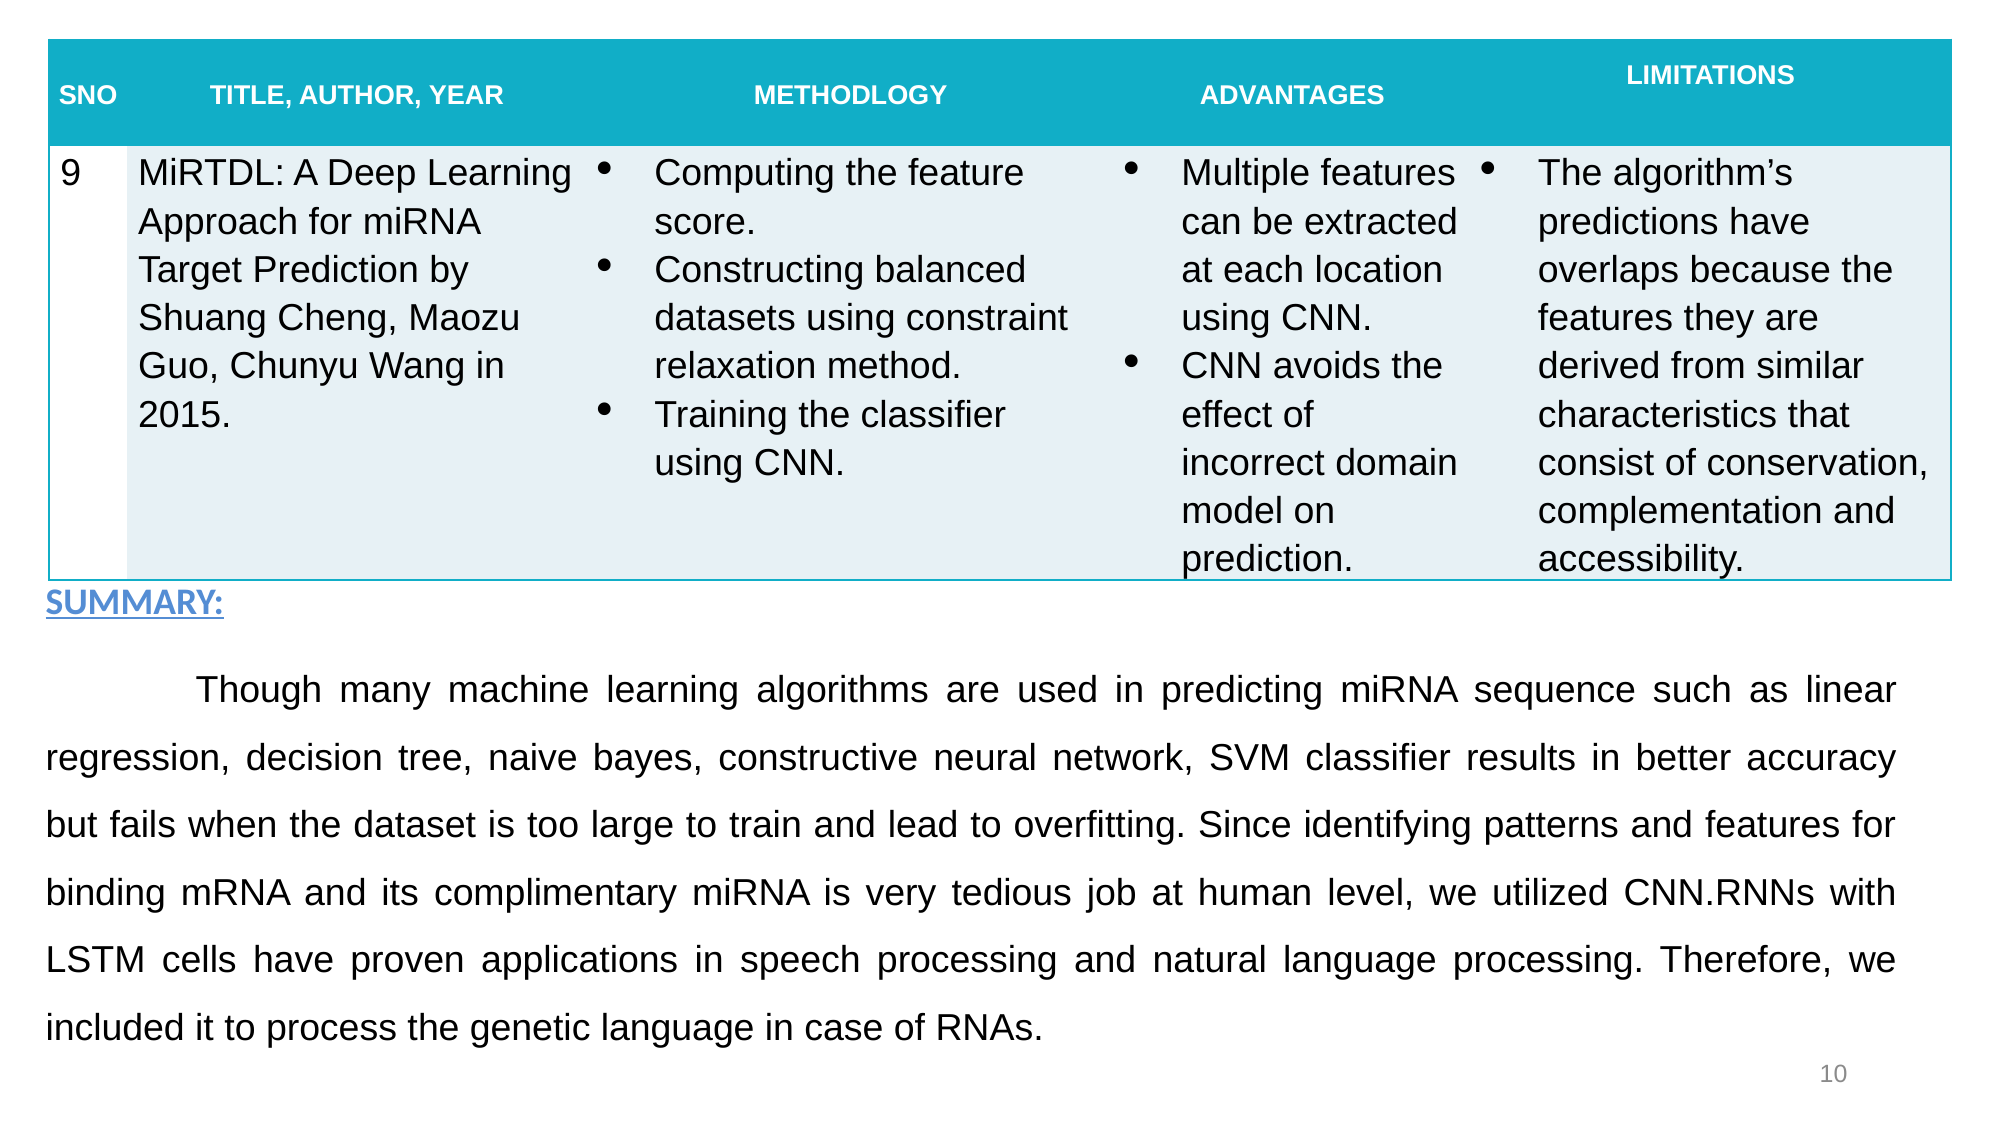

| SNO | TITLE, AUTHOR, YEAR | METHODLOGY | ADVANTAGES | LIMITATIONS |
| --- | --- | --- | --- | --- |
| 9 | MiRTDL: A Deep Learning Approach for miRNA Target Prediction by Shuang Cheng, Maozu Guo, Chunyu Wang in 2015. | Computing the feature score. Constructing balanced datasets using constraint relaxation method. Training the classifier using CNN. | Multiple features can be extracted at each location using CNN. CNN avoids the effect of incorrect domain model on prediction. | The algorithm’s predictions have overlaps because the features they are derived from similar characteristics that consist of conservation, complementation and accessibility. |
SUMMARY:
	Though many machine learning algorithms are used in predicting miRNA sequence such as linear regression, decision tree, naive bayes, constructive neural network, SVM classifier results in better accuracy but fails when the dataset is too large to train and lead to overfitting. Since identifying patterns and features for binding mRNA and its complimentary miRNA is very tedious job at human level, we utilized CNN.RNNs with LSTM cells have proven applications in speech processing and natural language processing. Therefore, we included it to process the genetic language in case of RNAs.
10